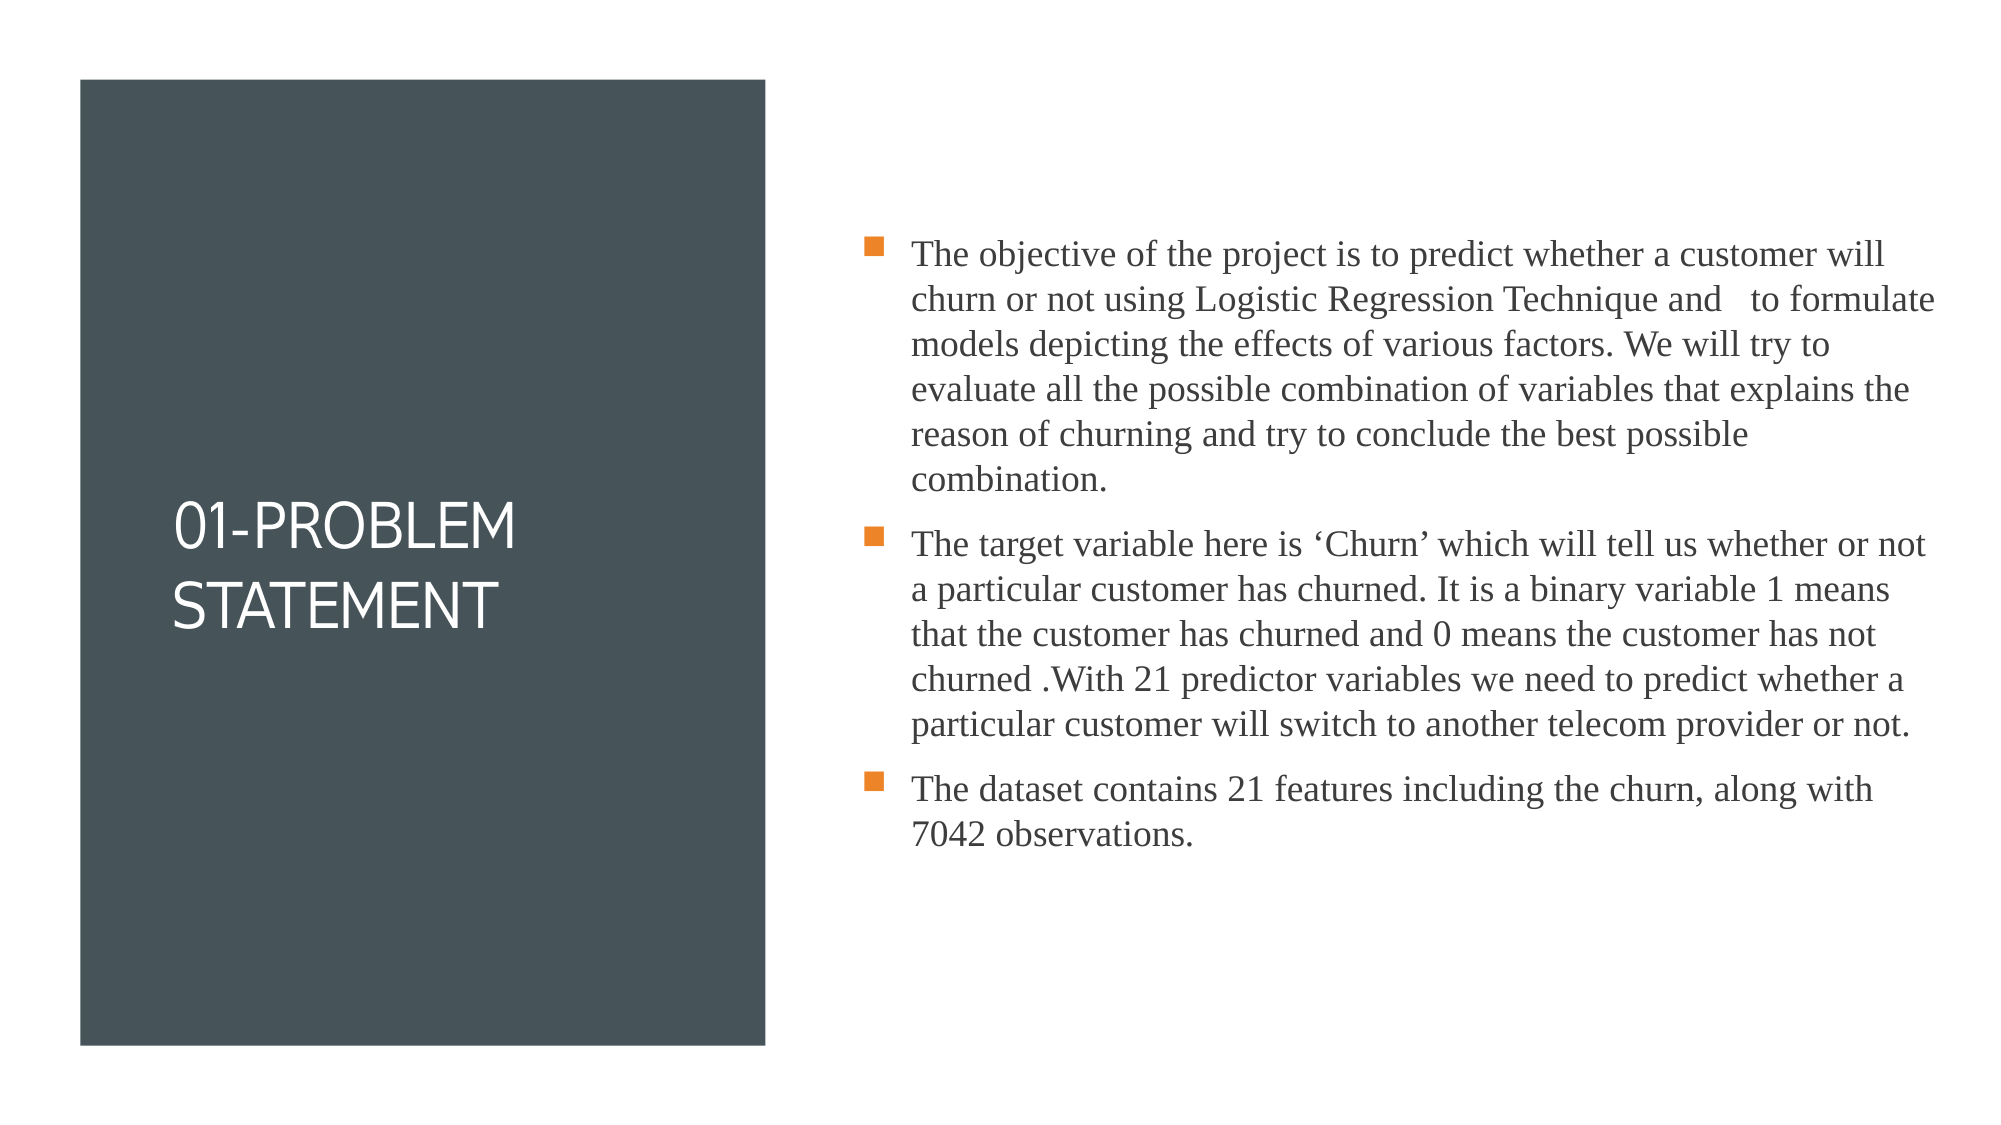

# 01-PROBLEM STATEMENT
The objective of the project is to predict whether a customer will churn or not using Logistic Regression Technique and   to formulate models depicting the effects of various factors. We will try to evaluate all the possible combination of variables that explains the reason of churning and try to conclude the best possible combination.
The target variable here is ‘Churn’ which will tell us whether or not a particular customer has churned. It is a binary variable 1 means that the customer has churned and 0 means the customer has not churned .With 21 predictor variables we need to predict whether a particular customer will switch to another telecom provider or not.
The dataset contains 21 features including the churn, along with 7042 observations.